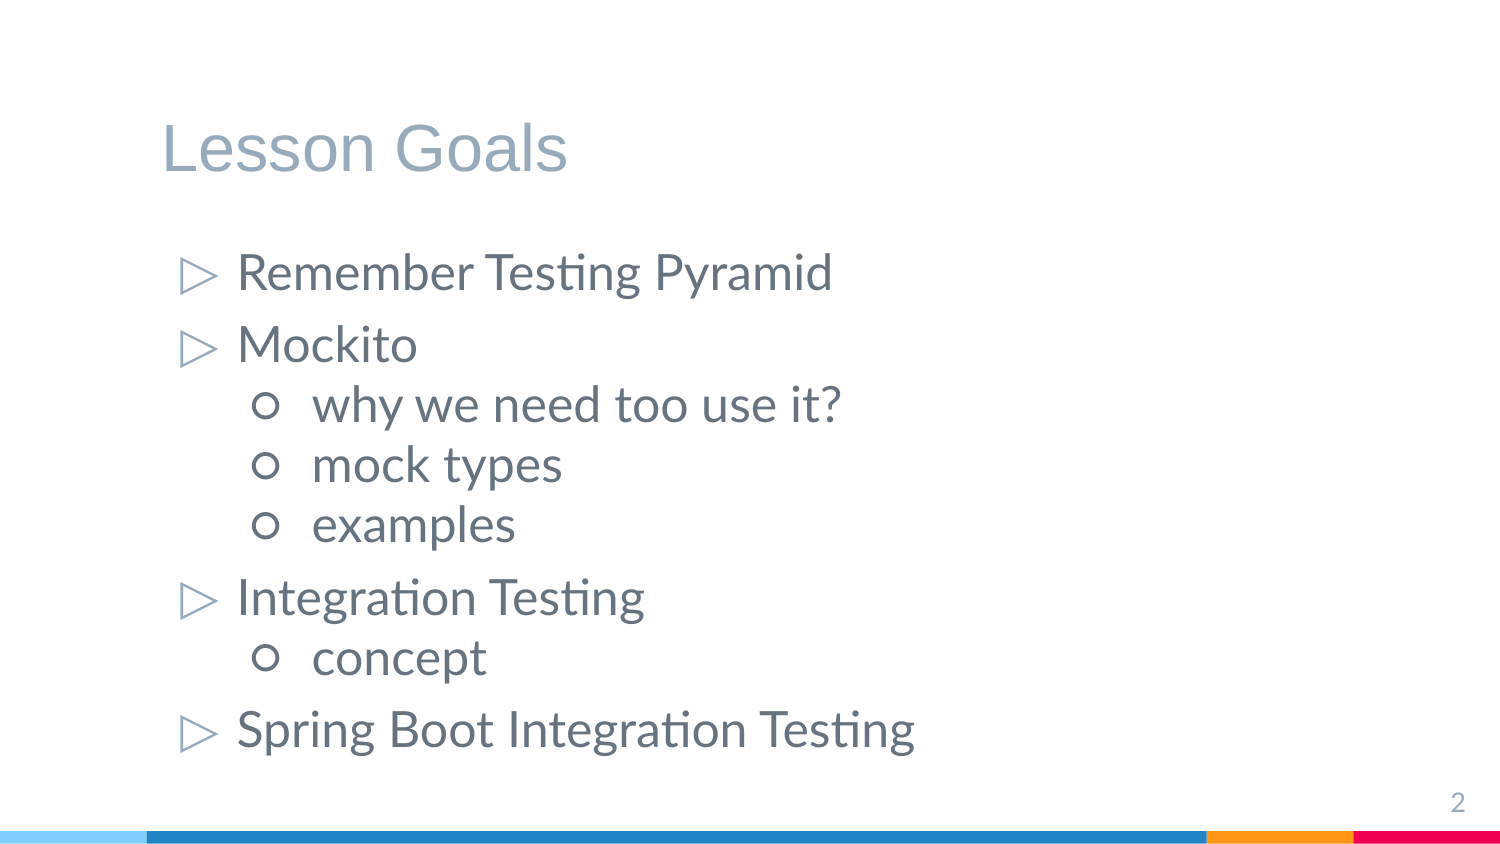

# Lesson Goals
Remember Testing Pyramid
Mockito
why we need too use it?
mock types
examples
Integration Testing
concept
Spring Boot Integration Testing
2